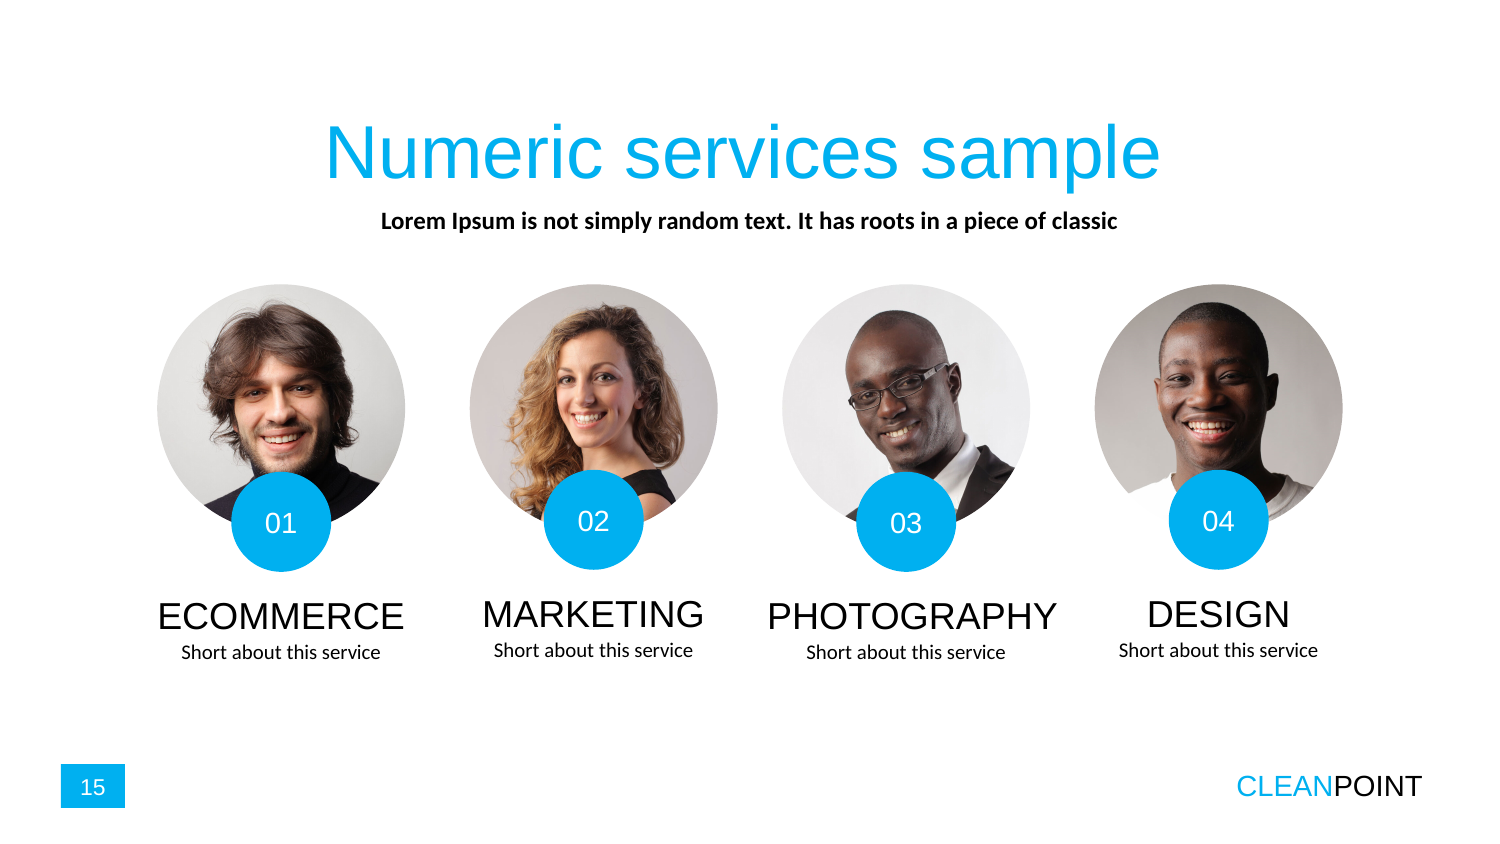

# Numeric services sample
Lorem Ipsum is not simply random text. It has roots in a piece of classic

02
MARKETING
Short about this service
04
DESIGN
Short about this service
01
ECOMMERCE
Short about this service
03
PHOTOGRAPHY
Short about this service
CLEANPOINT
15